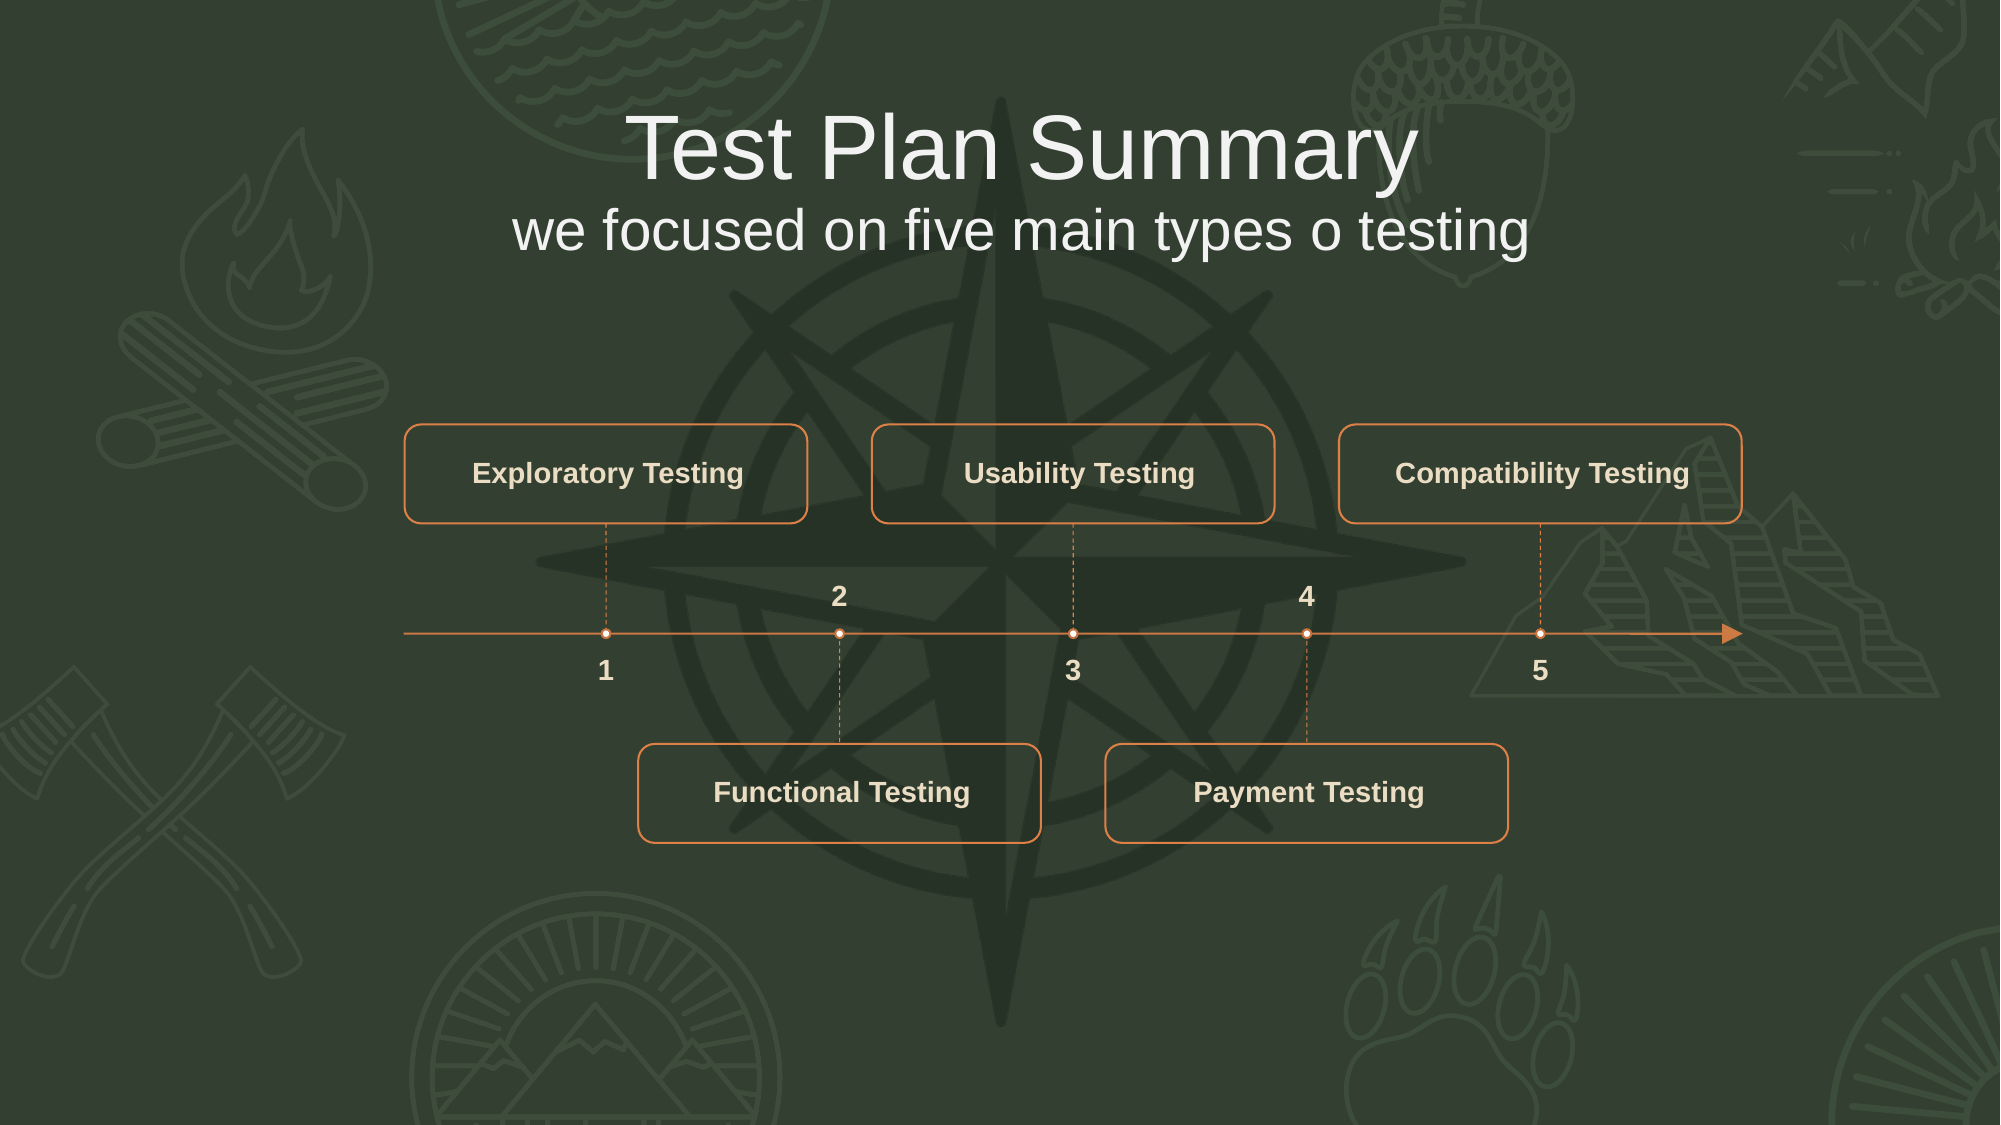

# Test Plan Summary we focused on five main types o testing
1
Exploratory Testing
2
Functional Testing
3
 Usability Testing
4
Payment Testing
5
Compatibility Testing